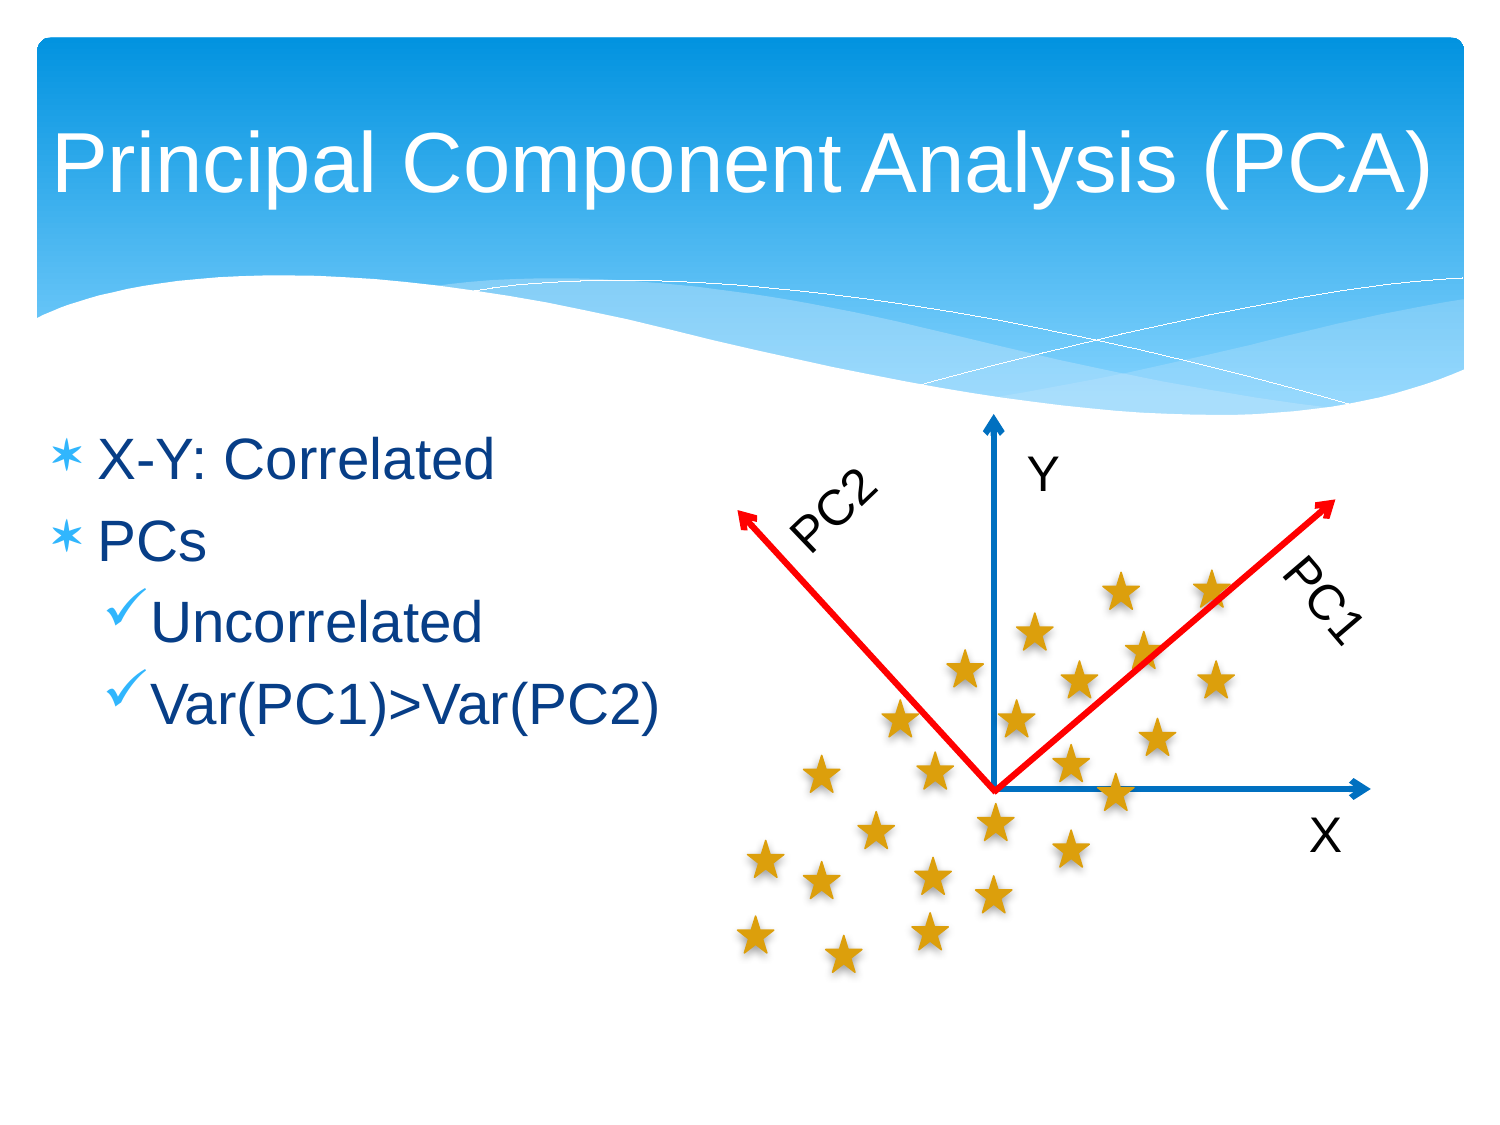

# Principal Component Analysis (PCA)
X-Y: Correlated
PCs
Uncorrelated
Var(PC1)>Var(PC2)

Y
PC2

PC1

X